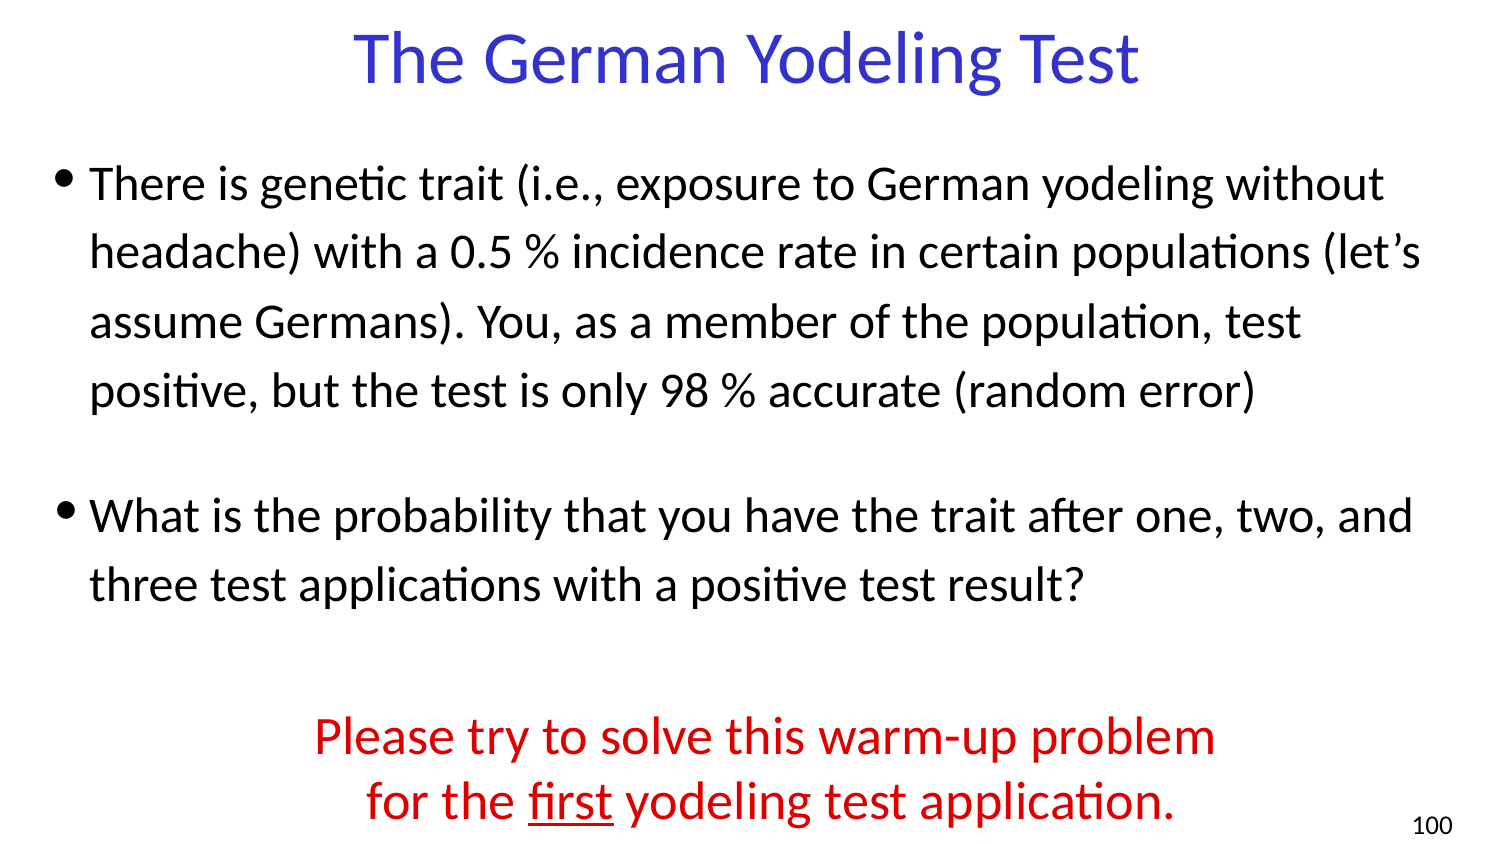

# The German Yodeling Test
There is genetic trait (i.e., exposure to German yodeling without headache) with a 0.5 % incidence rate in certain populations (let’s assume Germans). You, as a member of the population, test positive, but the test is only 98 % accurate (random error)
What is the probability that you have the trait after one, two, and three test applications with a positive test result?
Please try to solve this warm-up problem
 for the first yodeling test application.
100